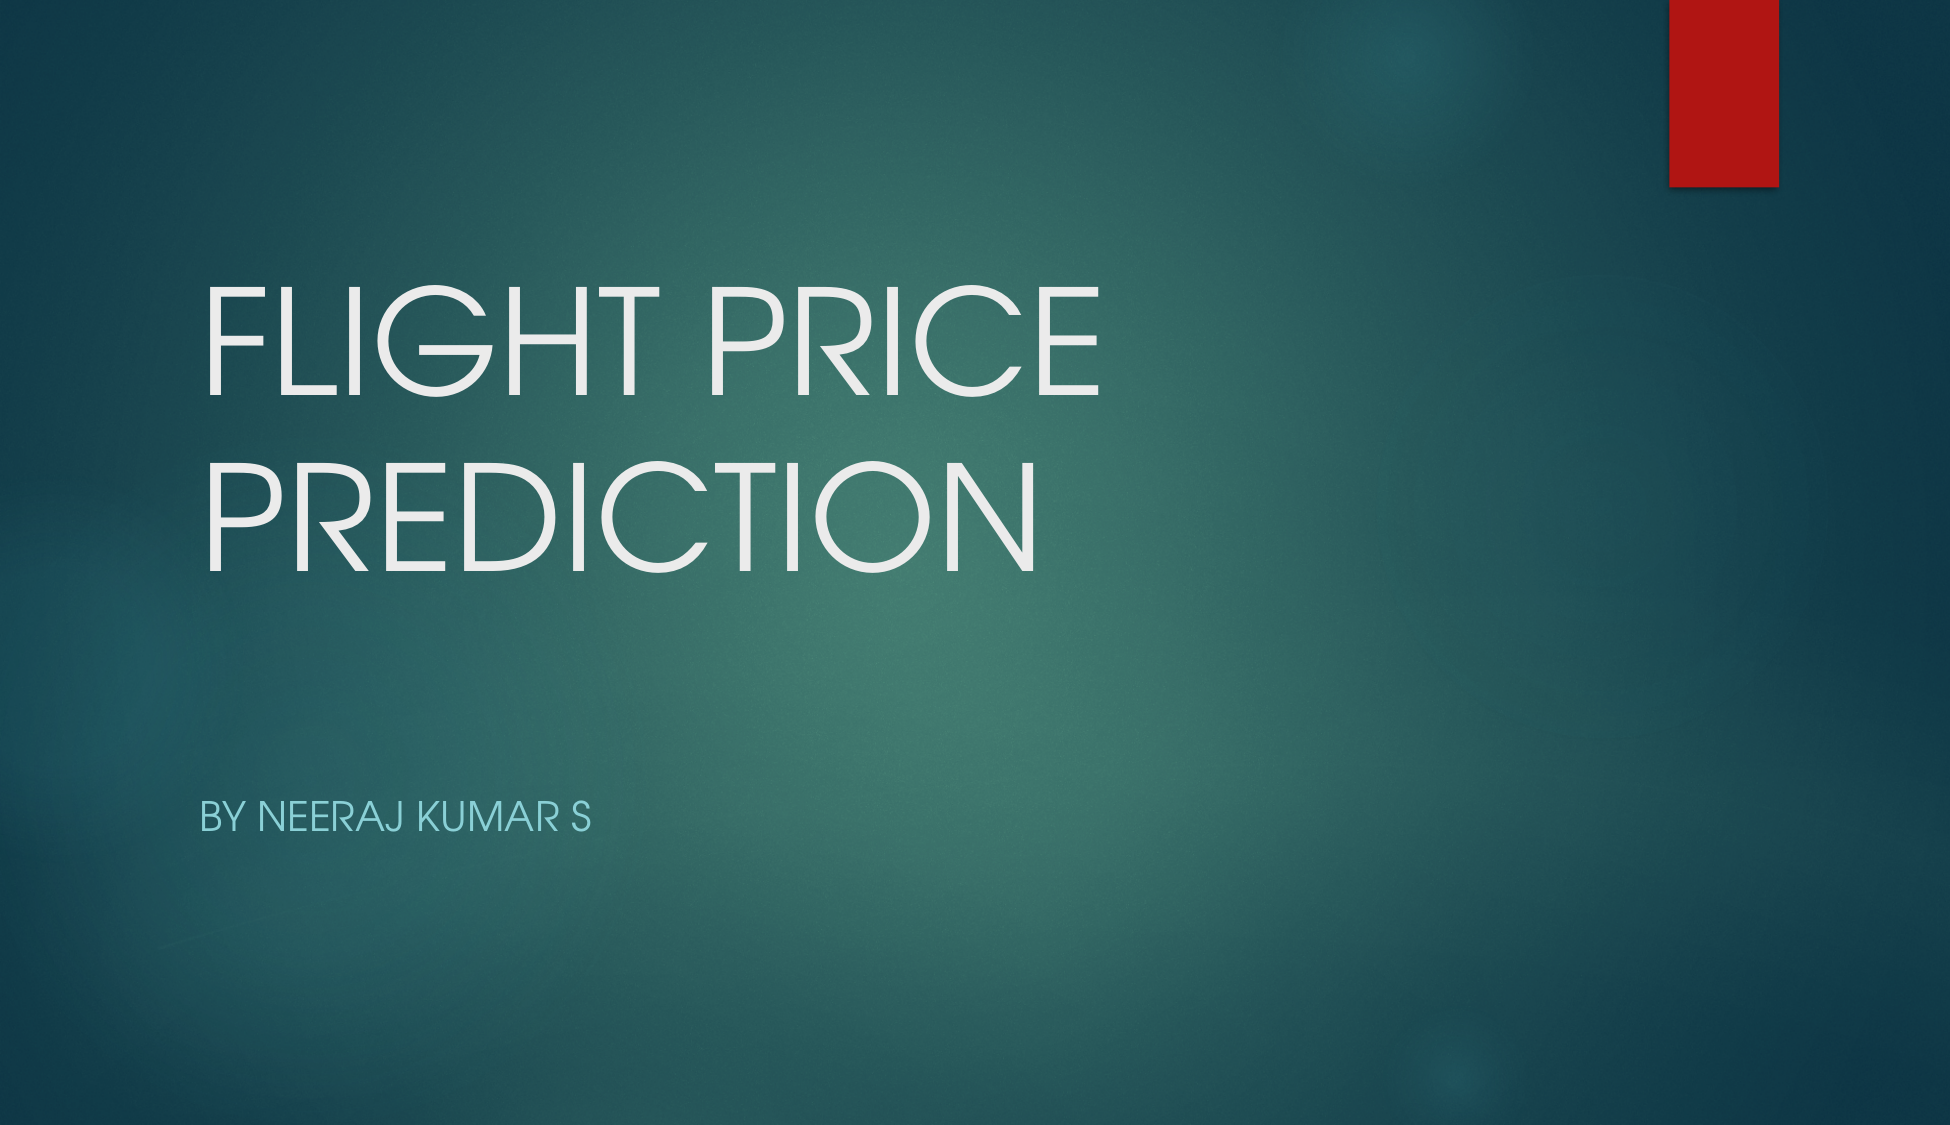

# FLIGHT PRICE PREDICTION
By Neeraj Kumar S